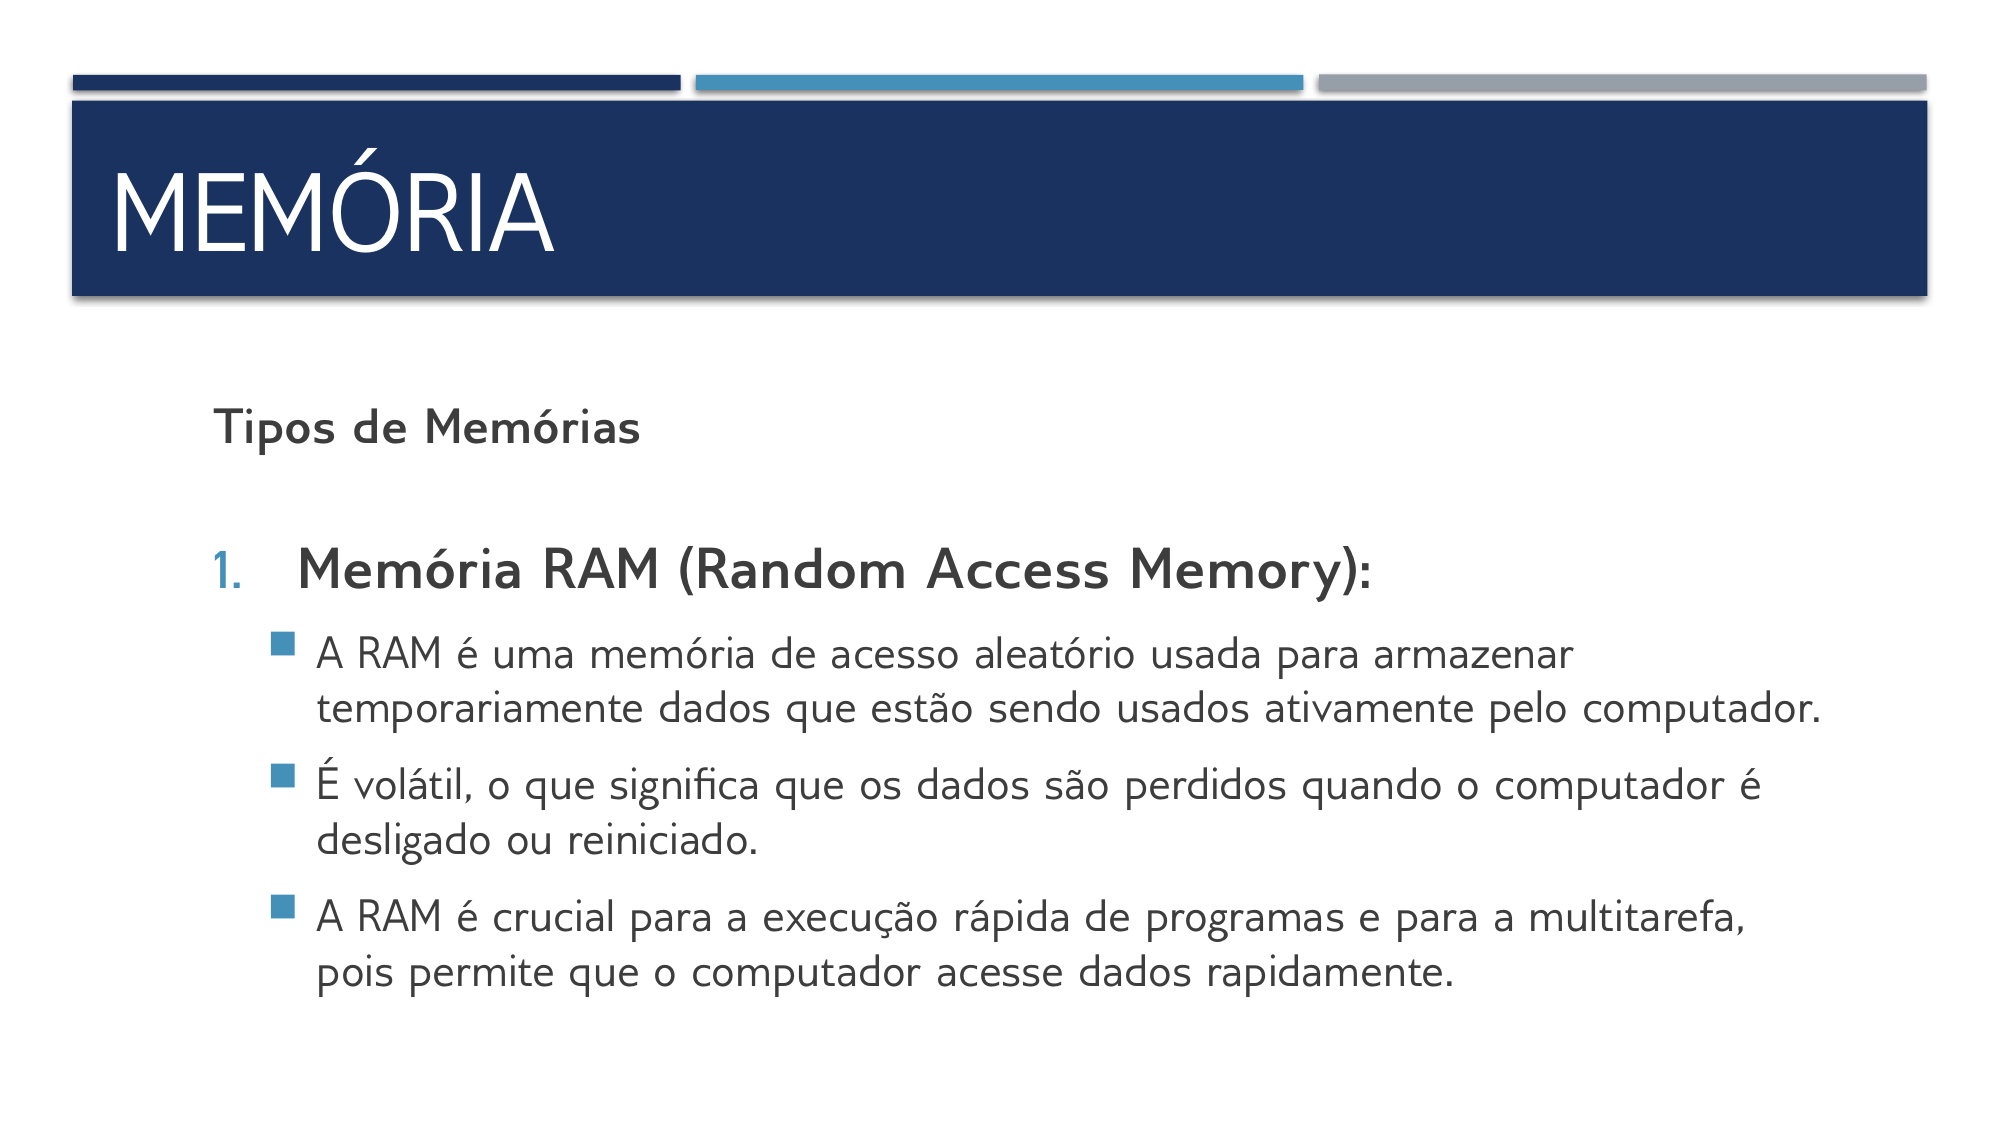

# Memória
Tipos de Memórias

Memória RAM (Random Access Memory):
A RAM é uma memória de acesso aleatório usada para armazenar temporariamente dados que estão sendo usados ativamente pelo computador.
É volátil, o que significa que os dados são perdidos quando o computador é desligado ou reiniciado.
A RAM é crucial para a execução rápida de programas e para a multitarefa, pois permite que o computador acesse dados rapidamente.